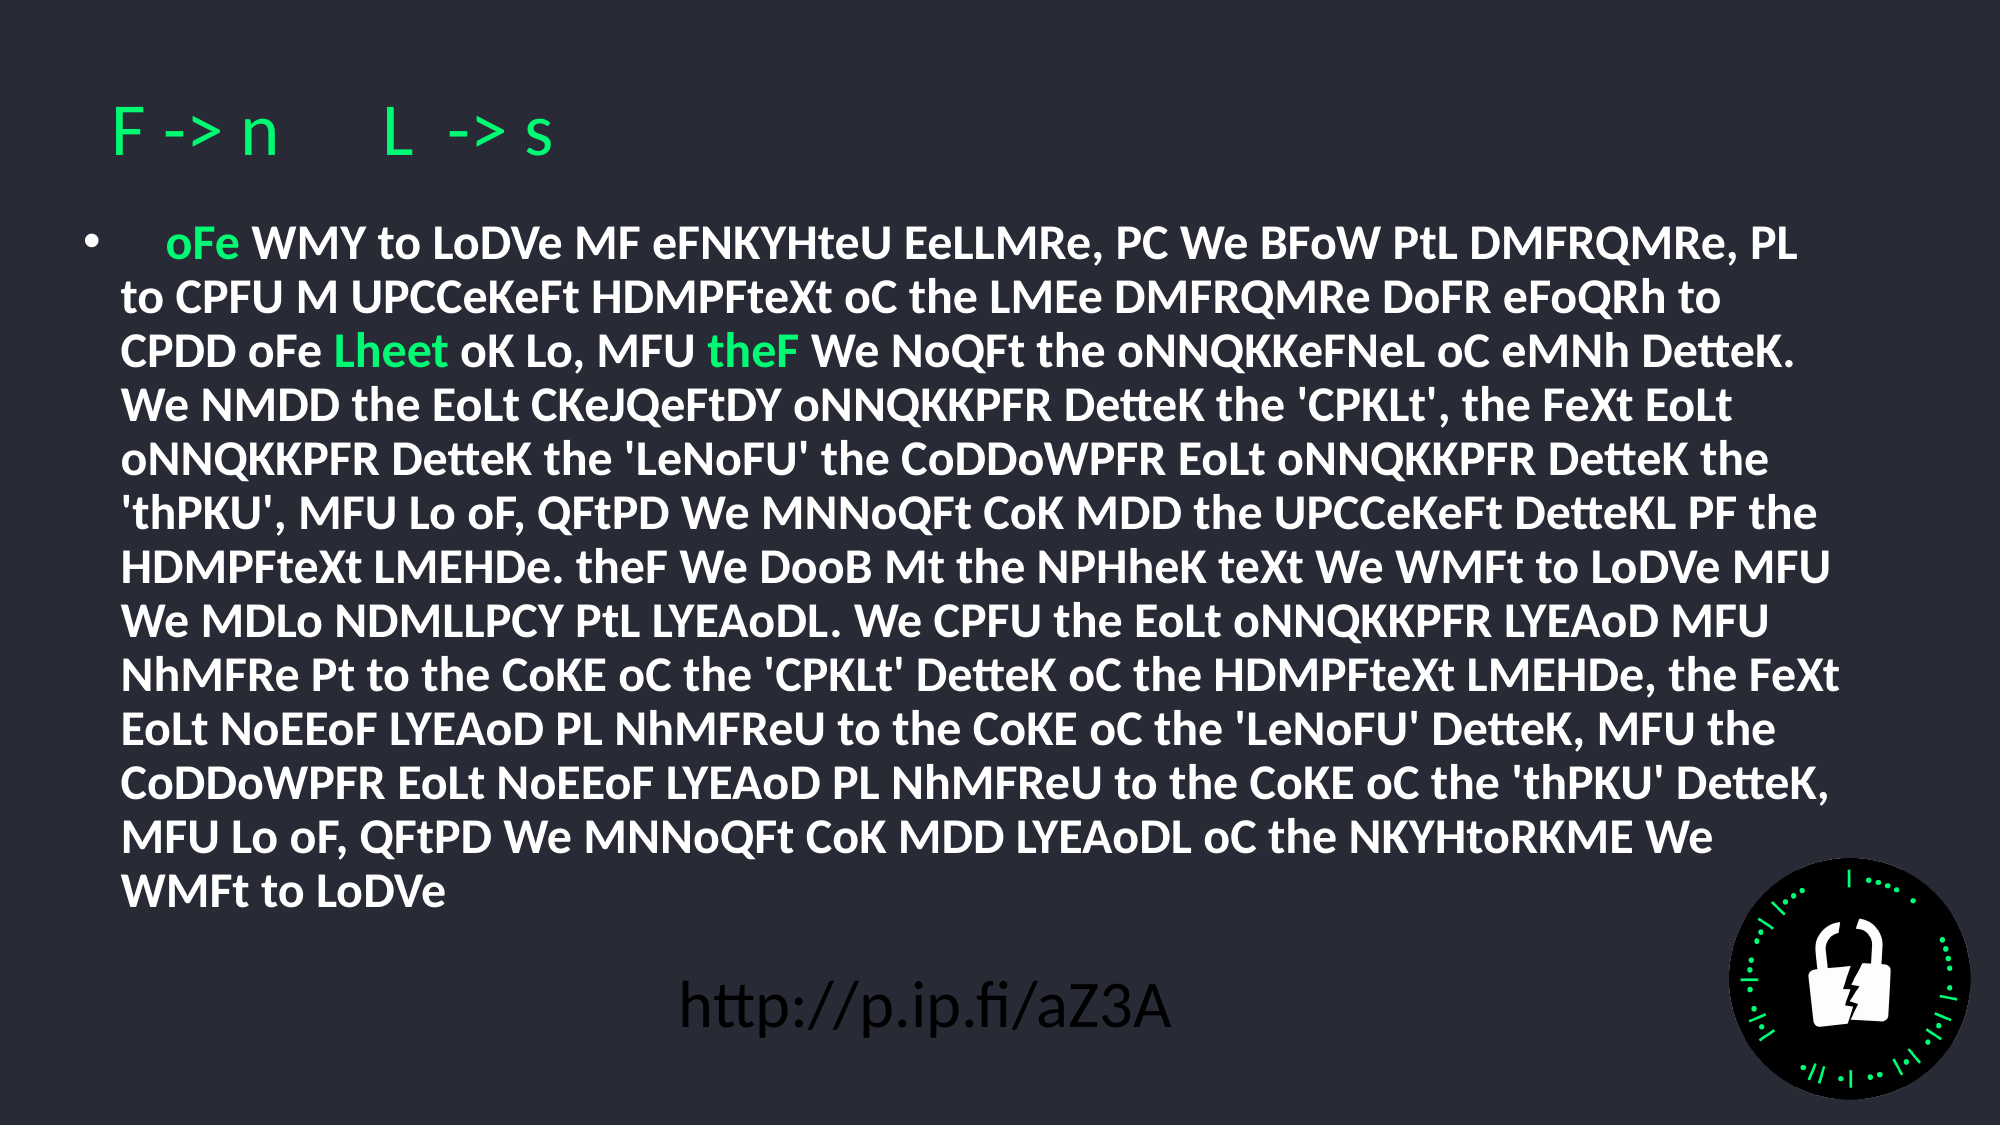

# F -> n      L  -> s
    oFe WMY to LoDVe MF eFNKYHteU EeLLMRe, PC We BFoW PtL DMFRQMRe, PL to CPFU M UPCCeKeFt HDMPFteXt oC the LMEe DMFRQMRe DoFR eFoQRh to CPDD oFe Lheet oK Lo, MFU theF We NoQFt the oNNQKKeFNeL oC eMNh DetteK. We NMDD the EoLt CKeJQeFtDY oNNQKKPFR DetteK the 'CPKLt', the FeXt EoLt oNNQKKPFR DetteK the 'LeNoFU' the CoDDoWPFR EoLt oNNQKKPFR DetteK the 'thPKU', MFU Lo oF, QFtPD We MNNoQFt CoK MDD the UPCCeKeFt DetteKL PF the HDMPFteXt LMEHDe. theF We DooB Mt the NPHheK teXt We WMFt to LoDVe MFU We MDLo NDMLLPCY PtL LYEAoDL. We CPFU the EoLt oNNQKKPFR LYEAoD MFU NhMFRe Pt to the CoKE oC the 'CPKLt' DetteK oC the HDMPFteXt LMEHDe, the FeXt EoLt NoEEoF LYEAoD PL NhMFReU to the CoKE oC the 'LeNoFU' DetteK, MFU the CoDDoWPFR EoLt NoEEoF LYEAoD PL NhMFReU to the CoKE oC the 'thPKU' DetteK, MFU Lo oF, QFtPD We MNNoQFt CoK MDD LYEAoDL oC the NKYHtoRKME We WMFt to LoDVe
   http://p.ip.fi/aZ3A